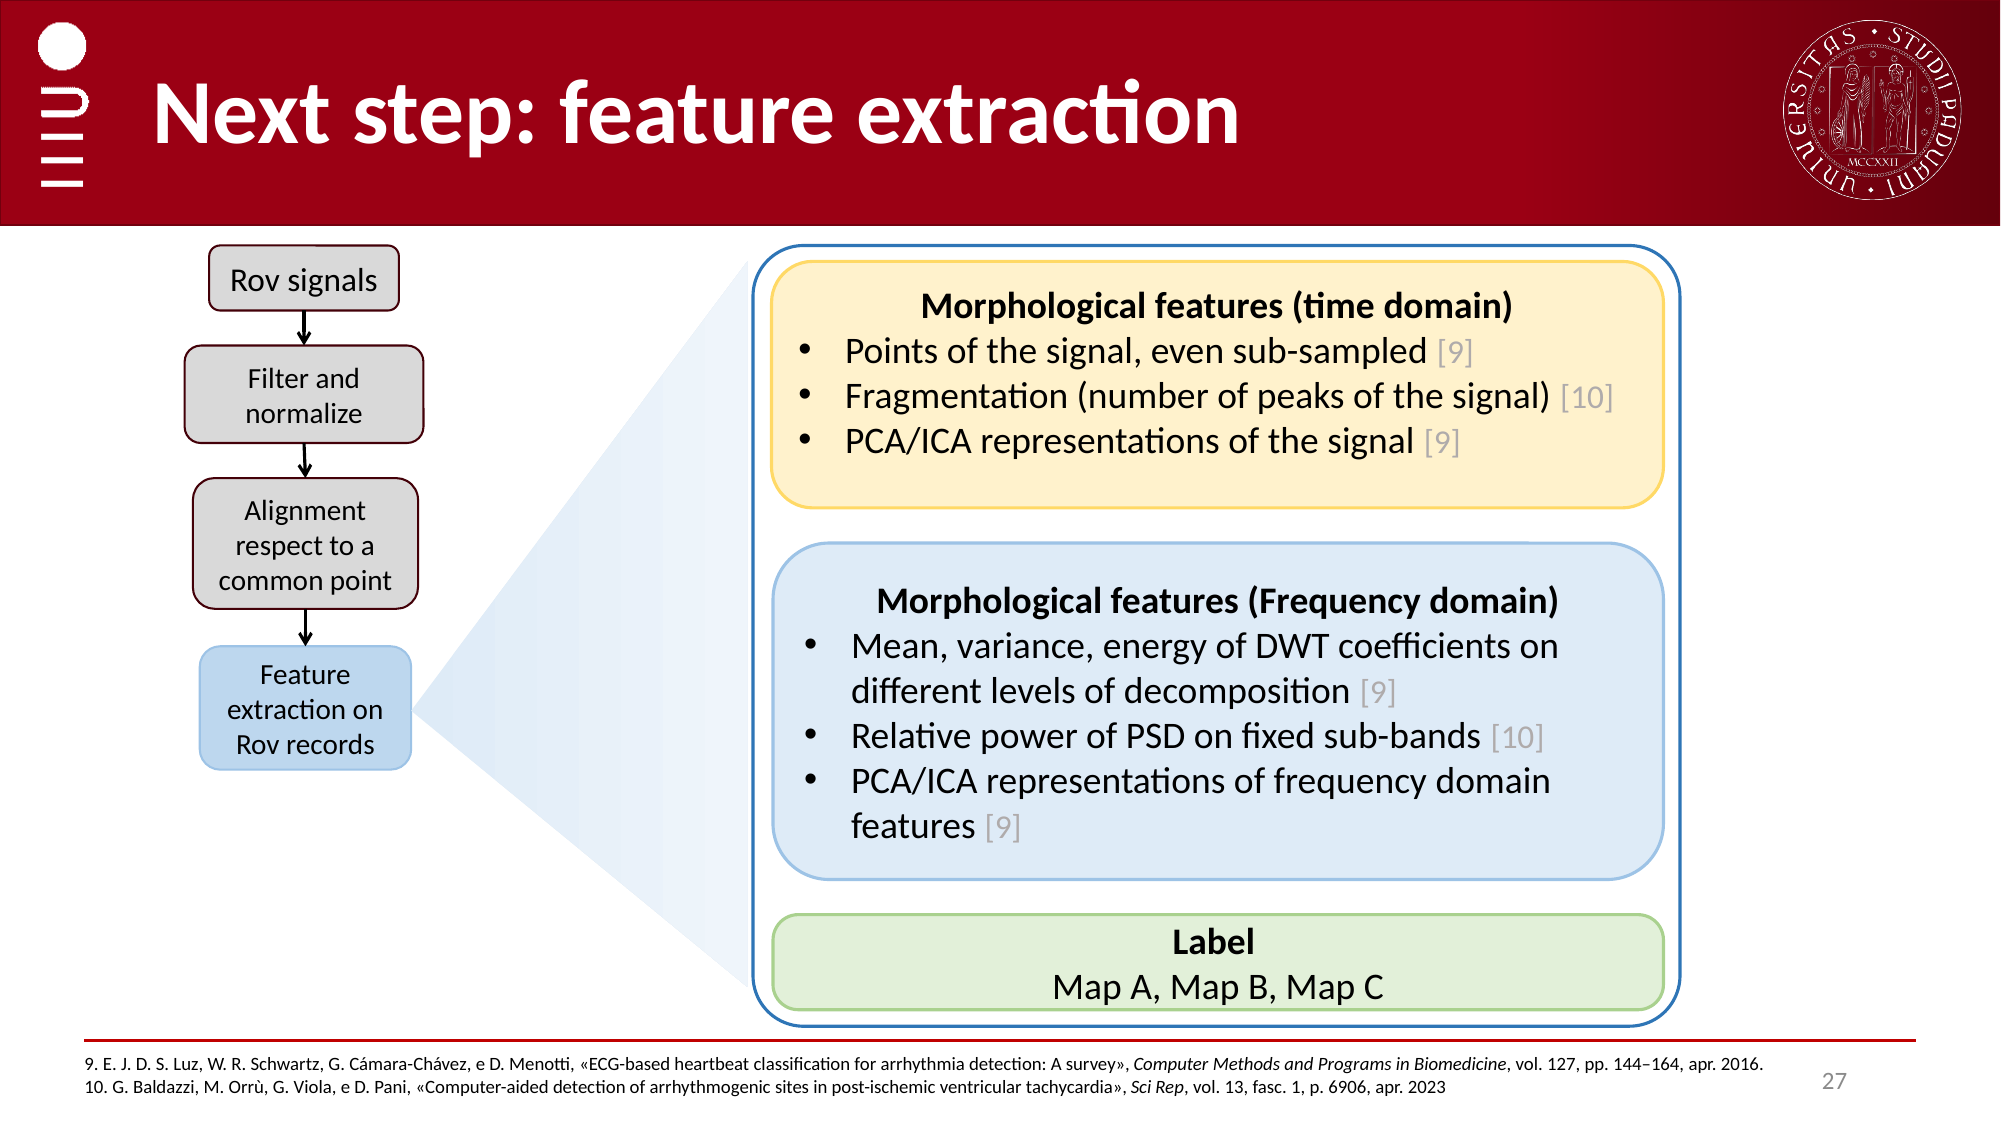

# Next step: feature extraction
Rov signals
Filter and normalize
Alignment respect to a common point
Feature extraction on Rov records

Morphological features (time domain)
Points of the signal, even sub-sampled [9]
Fragmentation (number of peaks of the signal) [10]
PCA/ICA representations of the signal [9]

Morphological features (Frequency domain)
Mean, variance, energy of DWT coefficients on different levels of decomposition [9]
Relative power of PSD on fixed sub-bands [10]
PCA/ICA representations of frequency domain features [9]
Label
Map A, Map B, Map C
9. E. J. D. S. Luz, W. R. Schwartz, G. Cámara-Chávez, e D. Menotti, «ECG-based heartbeat classification for arrhythmia detection: A survey», Computer Methods and Programs in Biomedicine, vol. 127, pp. 144–164, apr. 2016.
10. G. Baldazzi, M. Orrù, G. Viola, e D. Pani, «Computer-aided detection of arrhythmogenic sites in post-ischemic ventricular tachycardia», Sci Rep, vol. 13, fasc. 1, p. 6906, apr. 2023
27